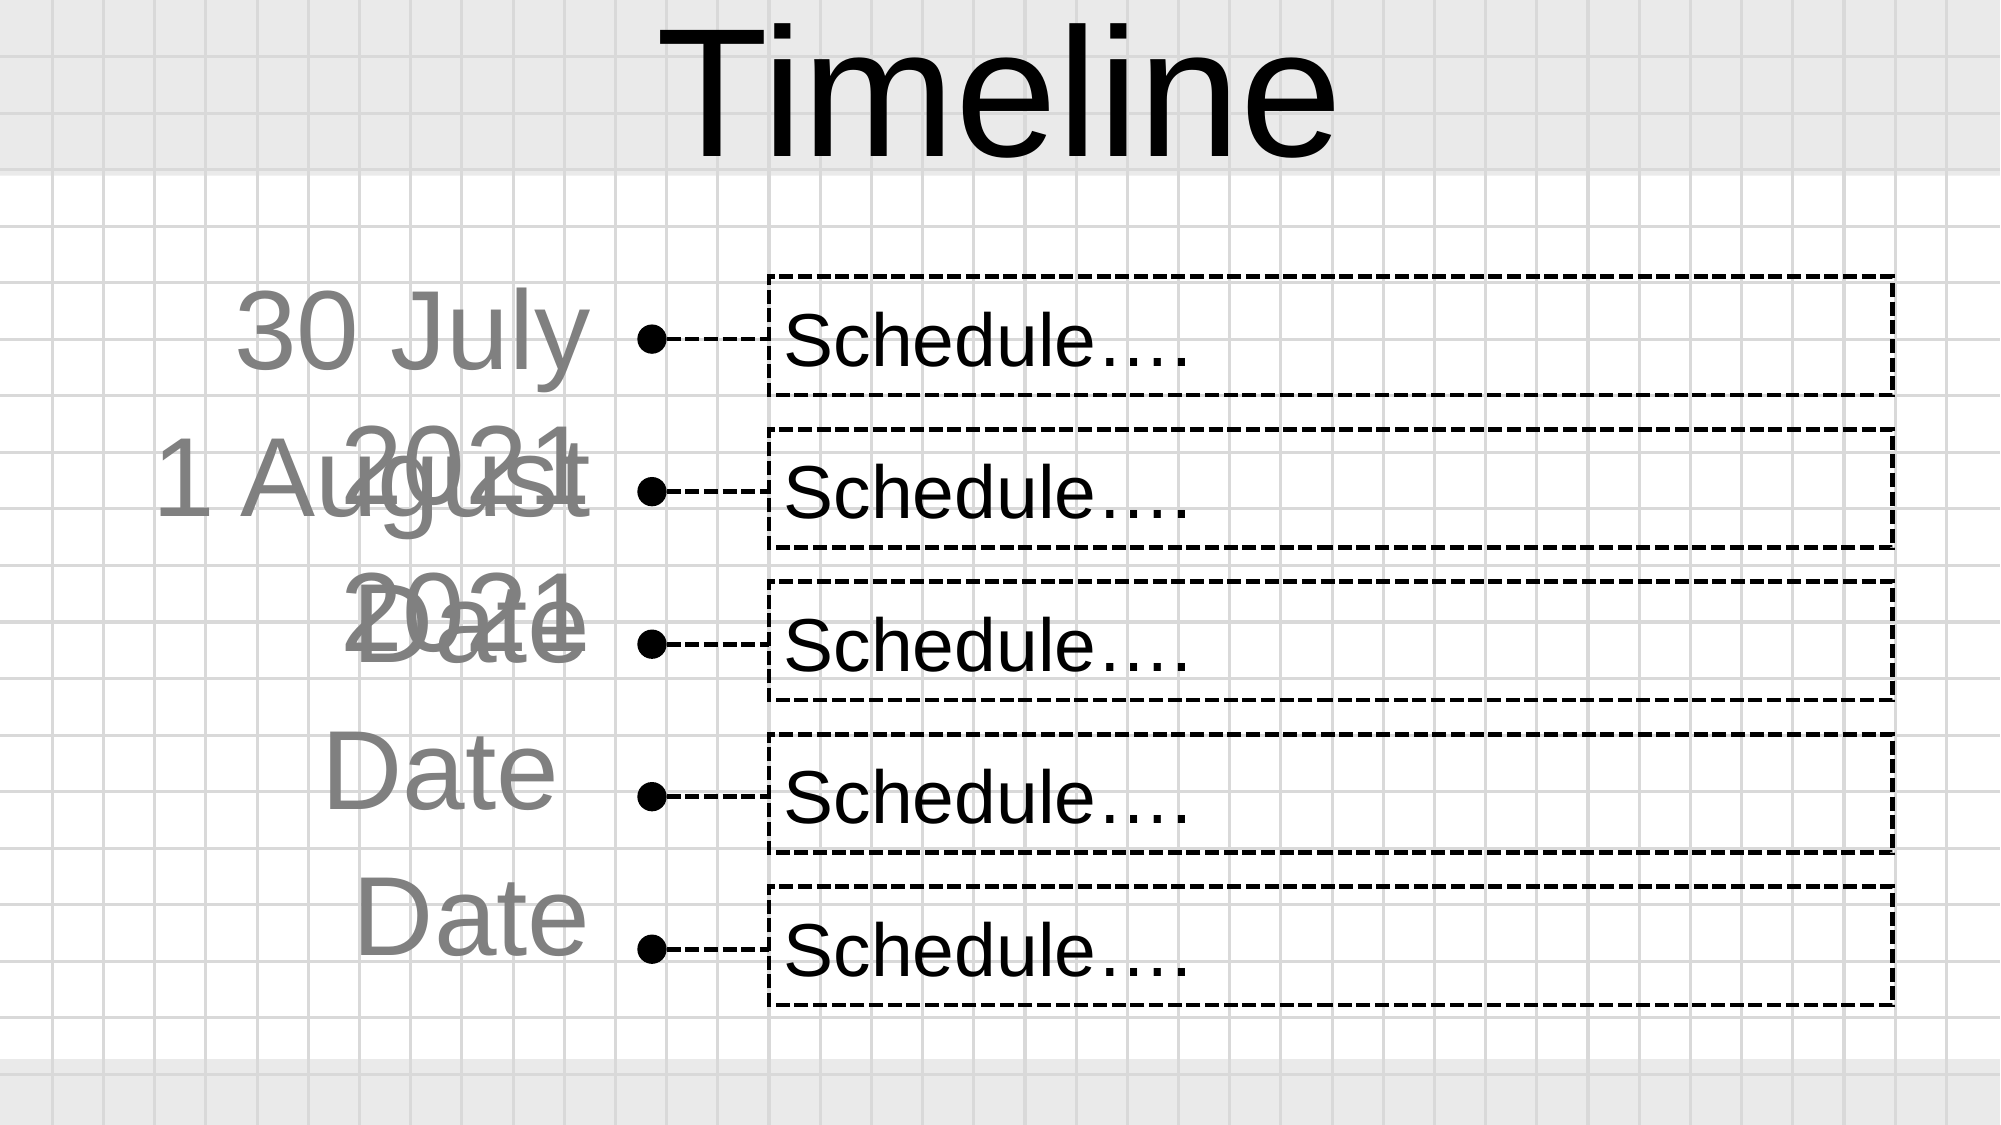

Timeline

30 July 2021
Schedule….

1 August 2021
Schedule….

Date
Schedule….

Date
Schedule….

Date
Schedule….